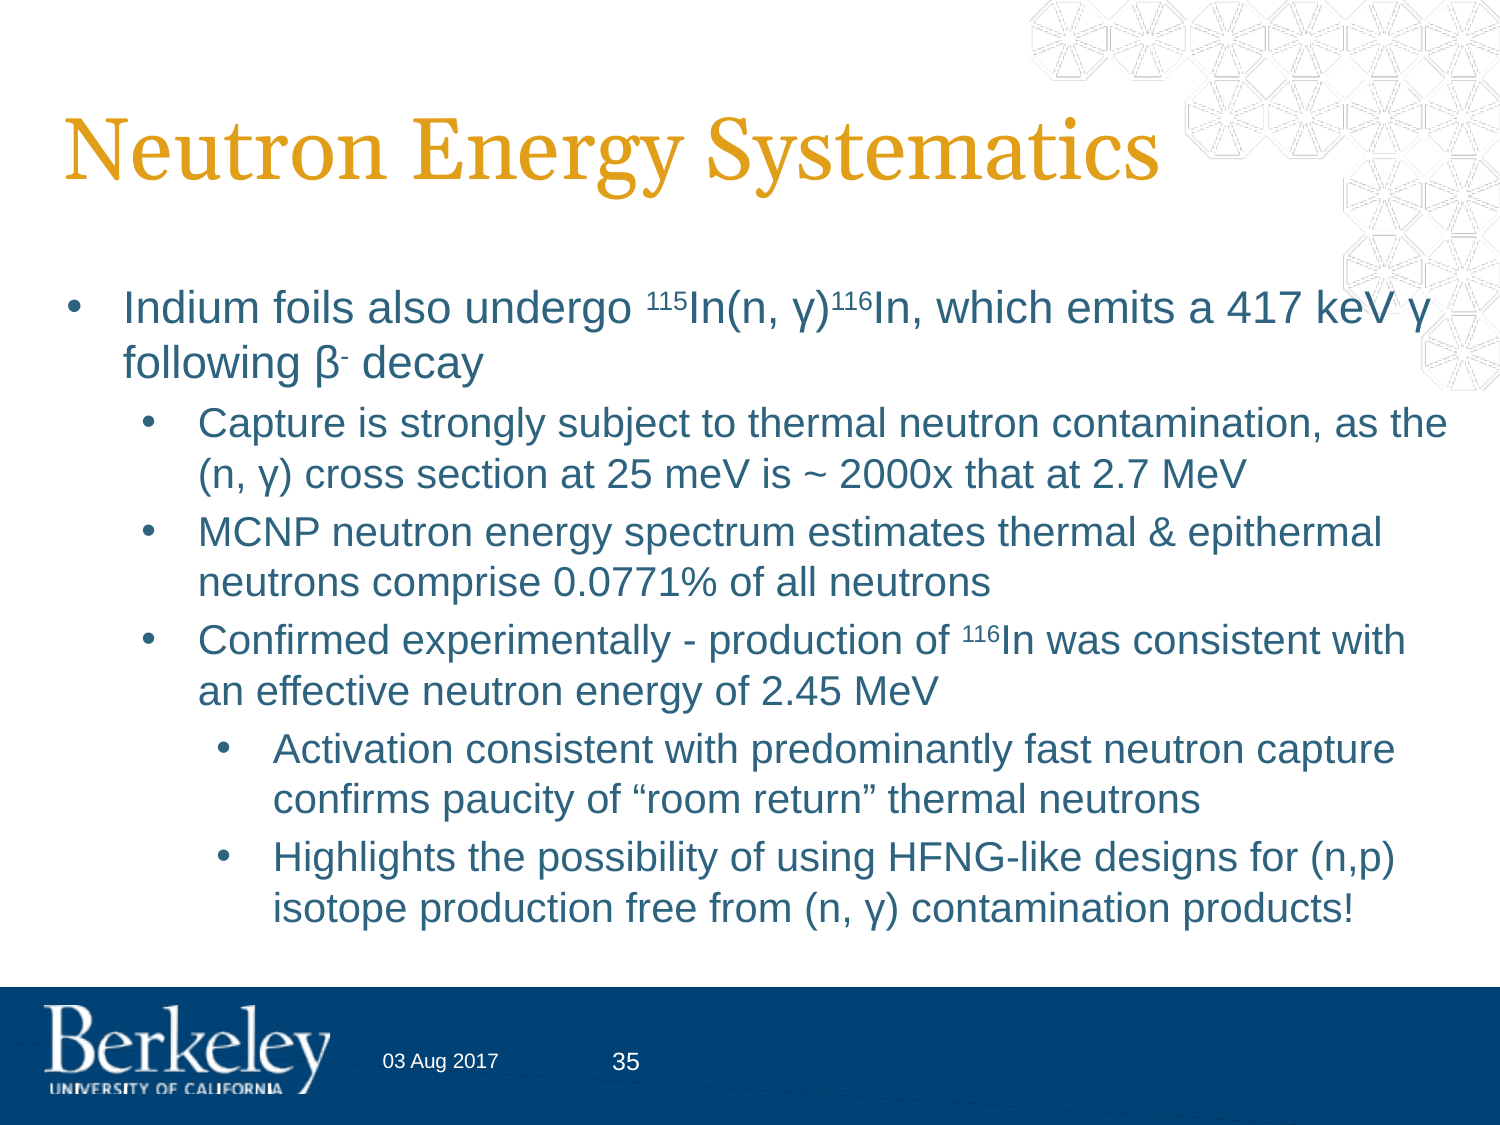

Neutron Energy Systematics

Indium foils also undergo 115In(n, γ)116In, which emits a 417 keV γ following β- decay
Capture is strongly subject to thermal neutron contamination, as the (n, γ) cross section at 25 meV is ~ 2000x that at 2.7 MeV
MCNP neutron energy spectrum estimates thermal & epithermal neutrons comprise 0.0771% of all neutrons
Confirmed experimentally - production of 116In was consistent with an effective neutron energy of 2.45 MeV
Activation consistent with predominantly fast neutron capture confirms paucity of “room return” thermal neutrons
Highlights the possibility of using HFNG-like designs for (n,p) isotope production free from (n, γ) contamination products!